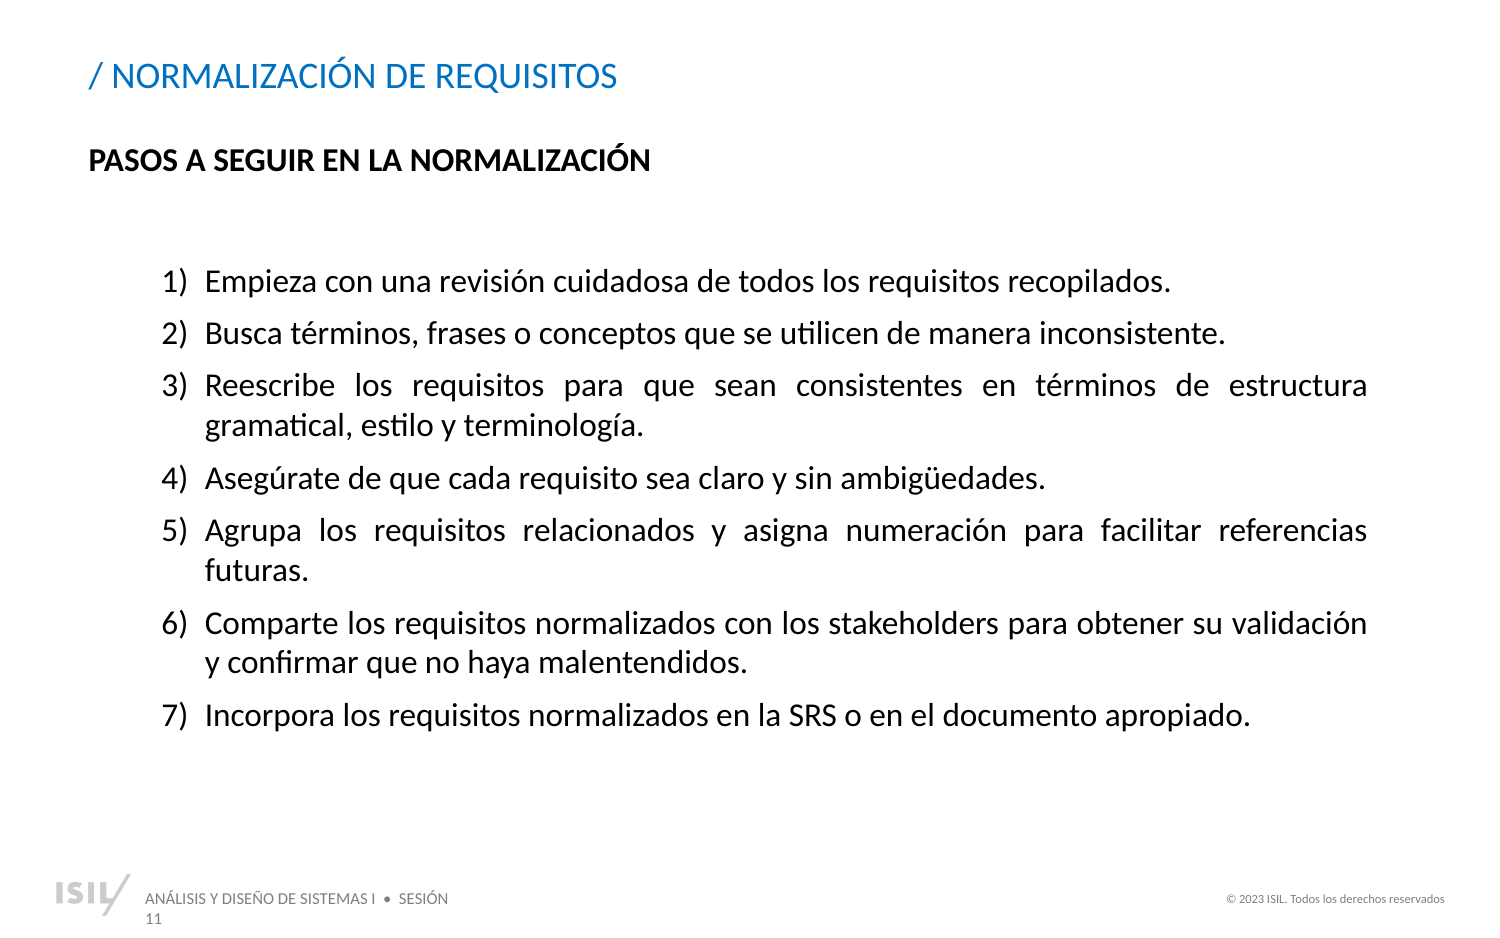

/ NORMALIZACIÓN DE REQUISITOS
PASOS A SEGUIR EN LA NORMALIZACIÓN
Empieza con una revisión cuidadosa de todos los requisitos recopilados.
Busca términos, frases o conceptos que se utilicen de manera inconsistente.
Reescribe los requisitos para que sean consistentes en términos de estructura gramatical, estilo y terminología.
Asegúrate de que cada requisito sea claro y sin ambigüedades.
Agrupa los requisitos relacionados y asigna numeración para facilitar referencias futuras.
Comparte los requisitos normalizados con los stakeholders para obtener su validación y confirmar que no haya malentendidos.
Incorpora los requisitos normalizados en la SRS o en el documento apropiado.